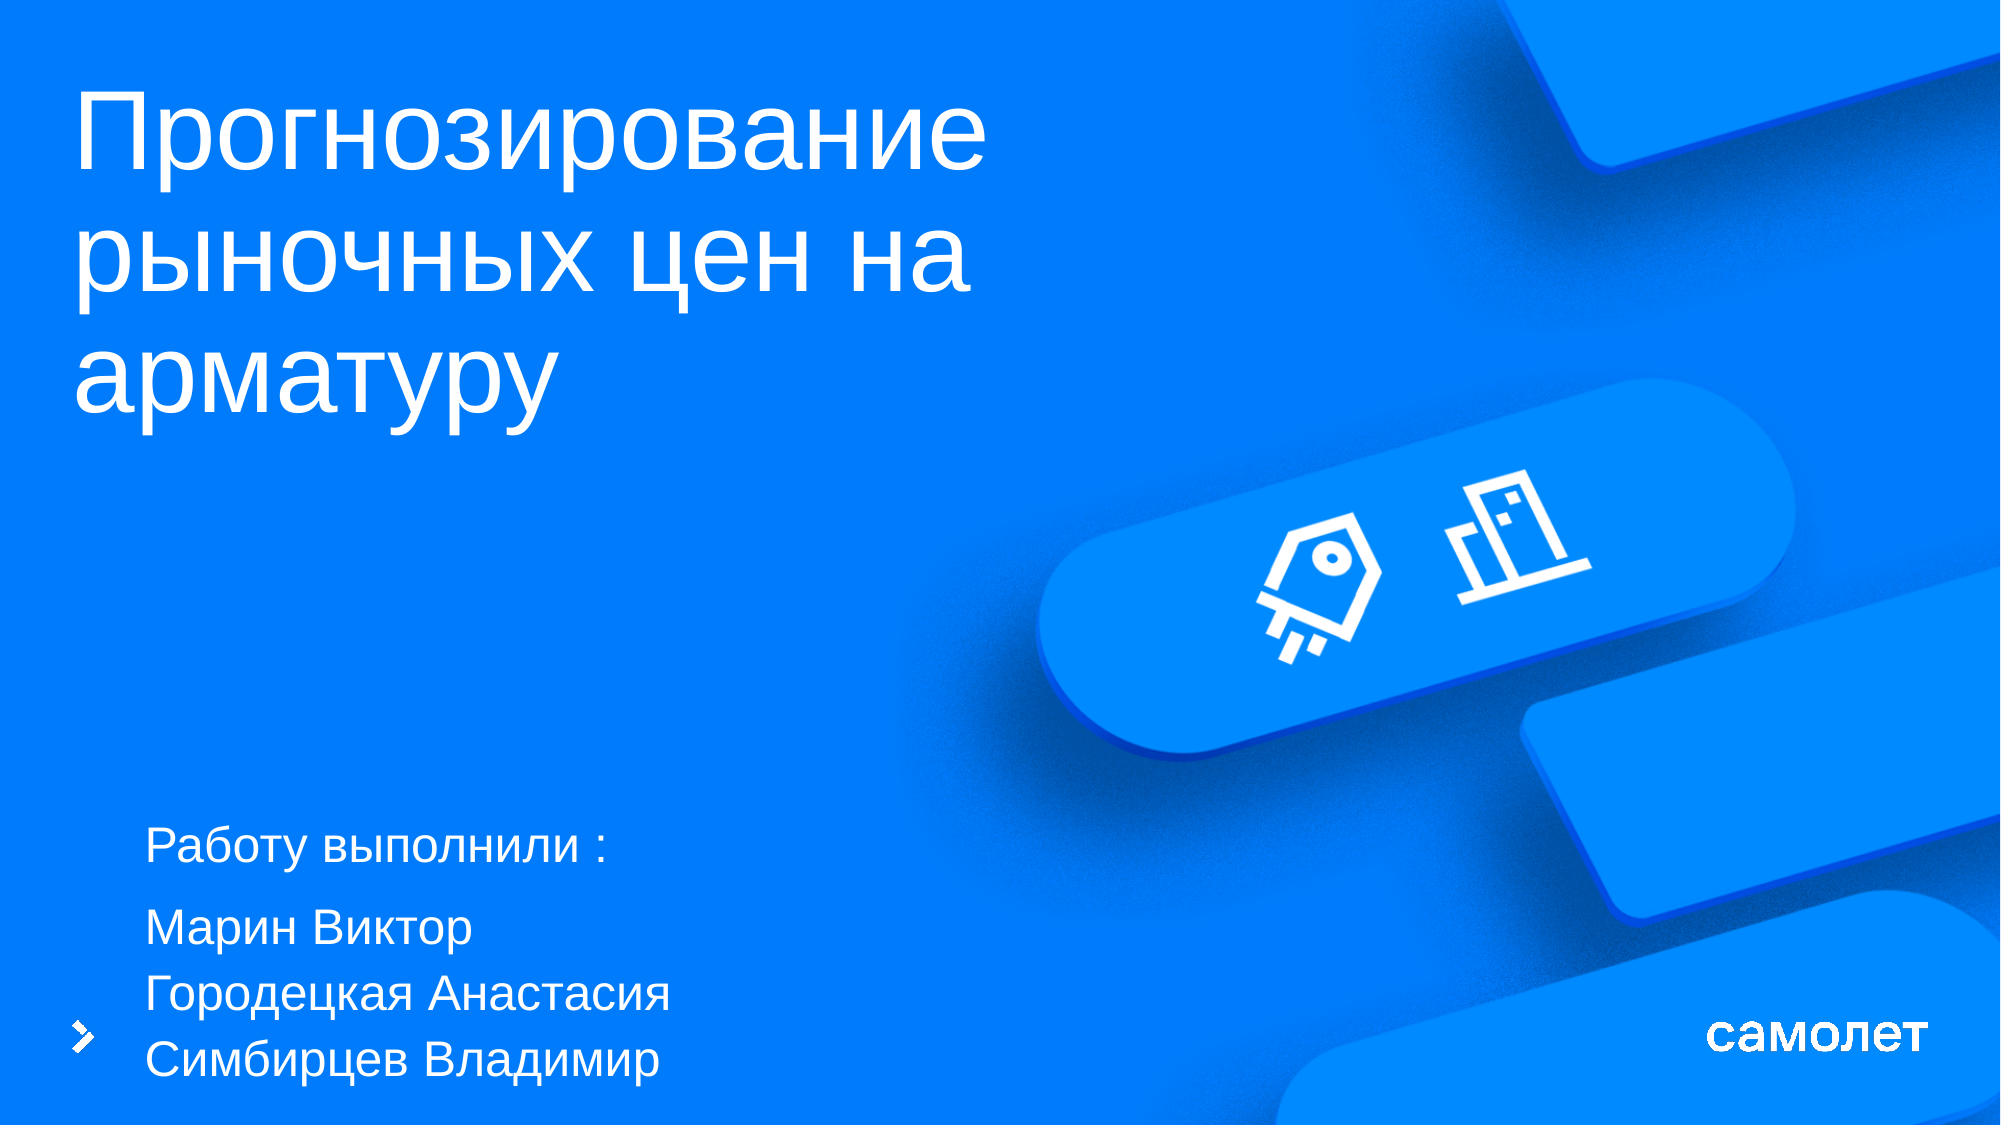

# Прогнозирование рыночных цен на арматуру
Работу выполнили :
Марин Виктор
Городецкая Анастасия
Симбирцев Владимир